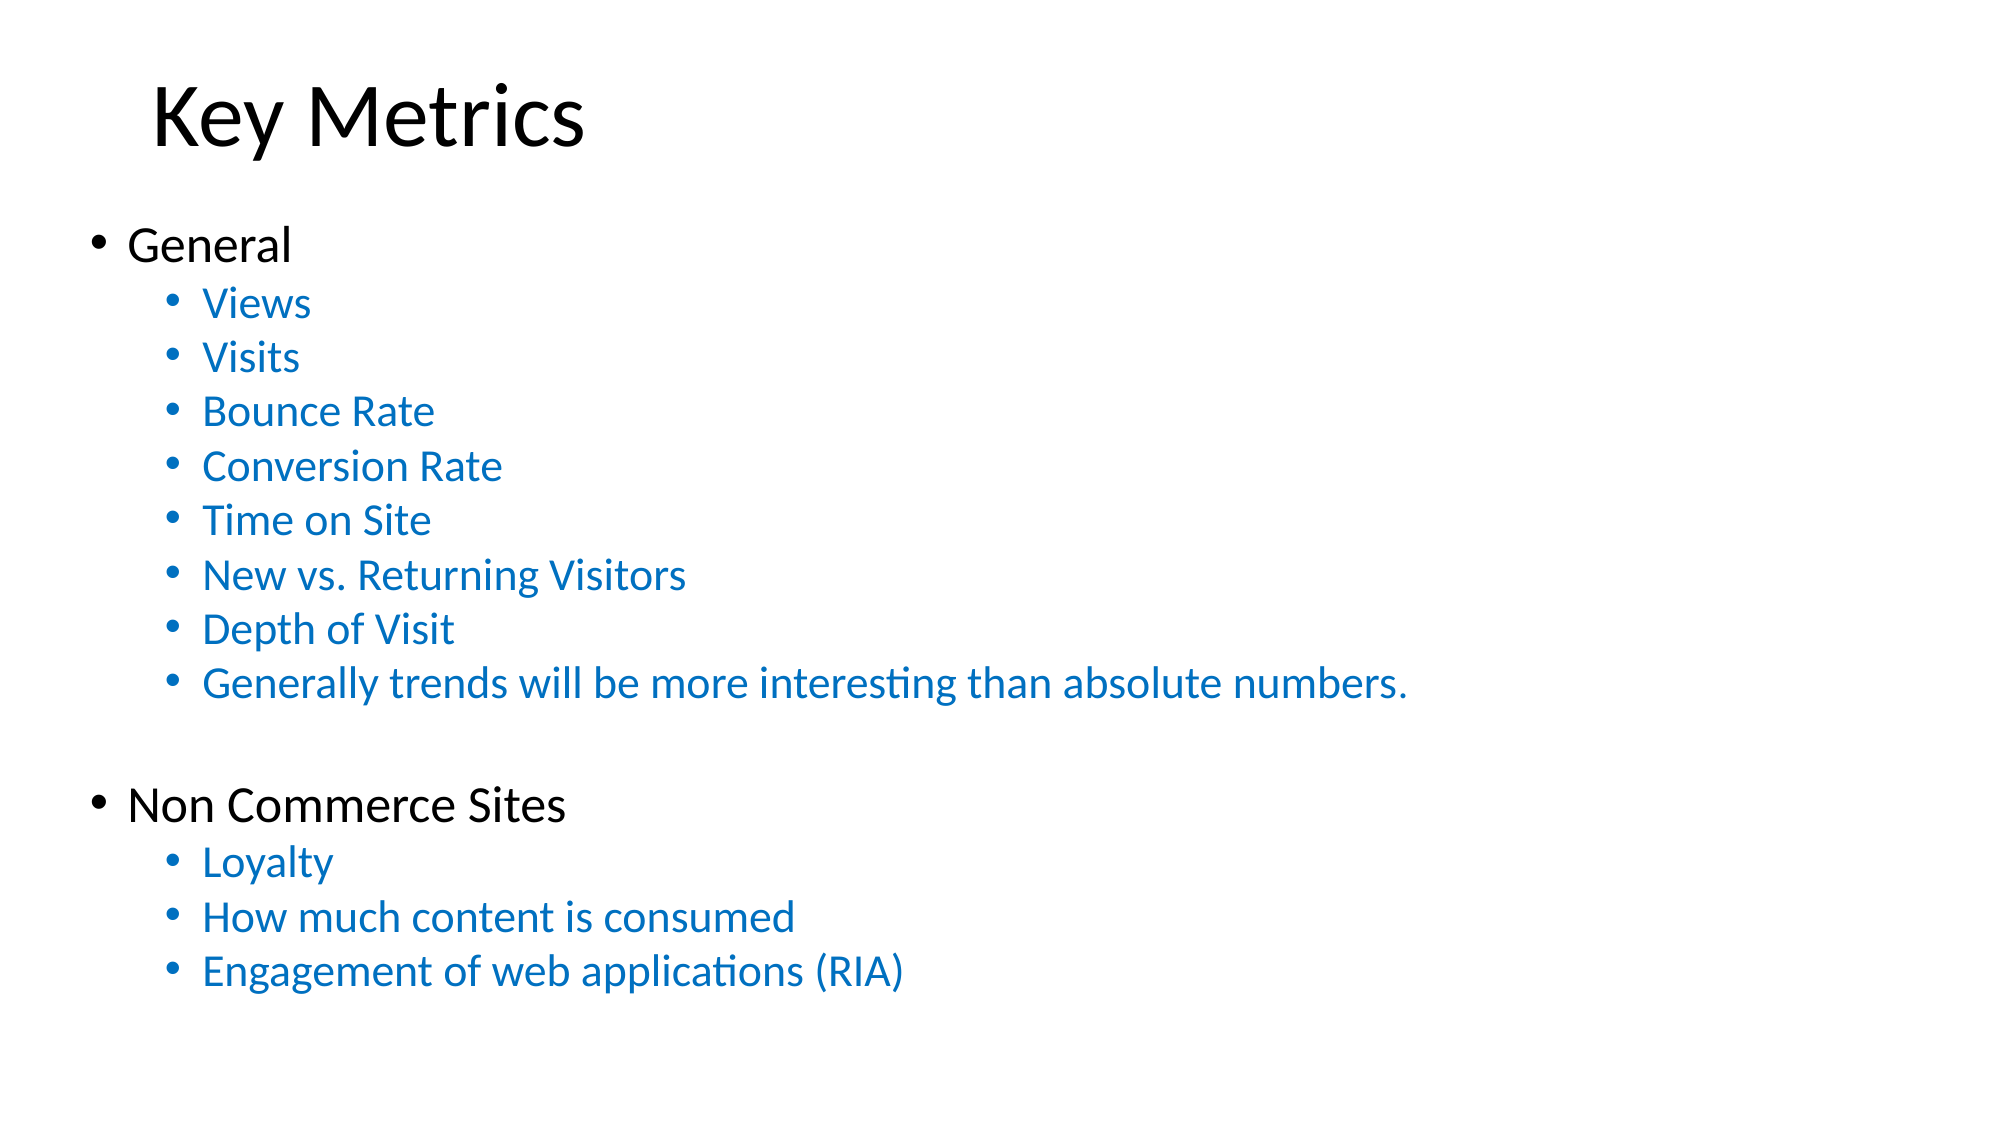

Key Metrics
General
Views
Visits
Bounce Rate
Conversion Rate
Time on Site
New vs. Returning Visitors
Depth of Visit
Generally trends will be more interesting than absolute numbers.

Non Commerce Sites
Loyalty
How much content is consumed
Engagement of web applications (RIA)